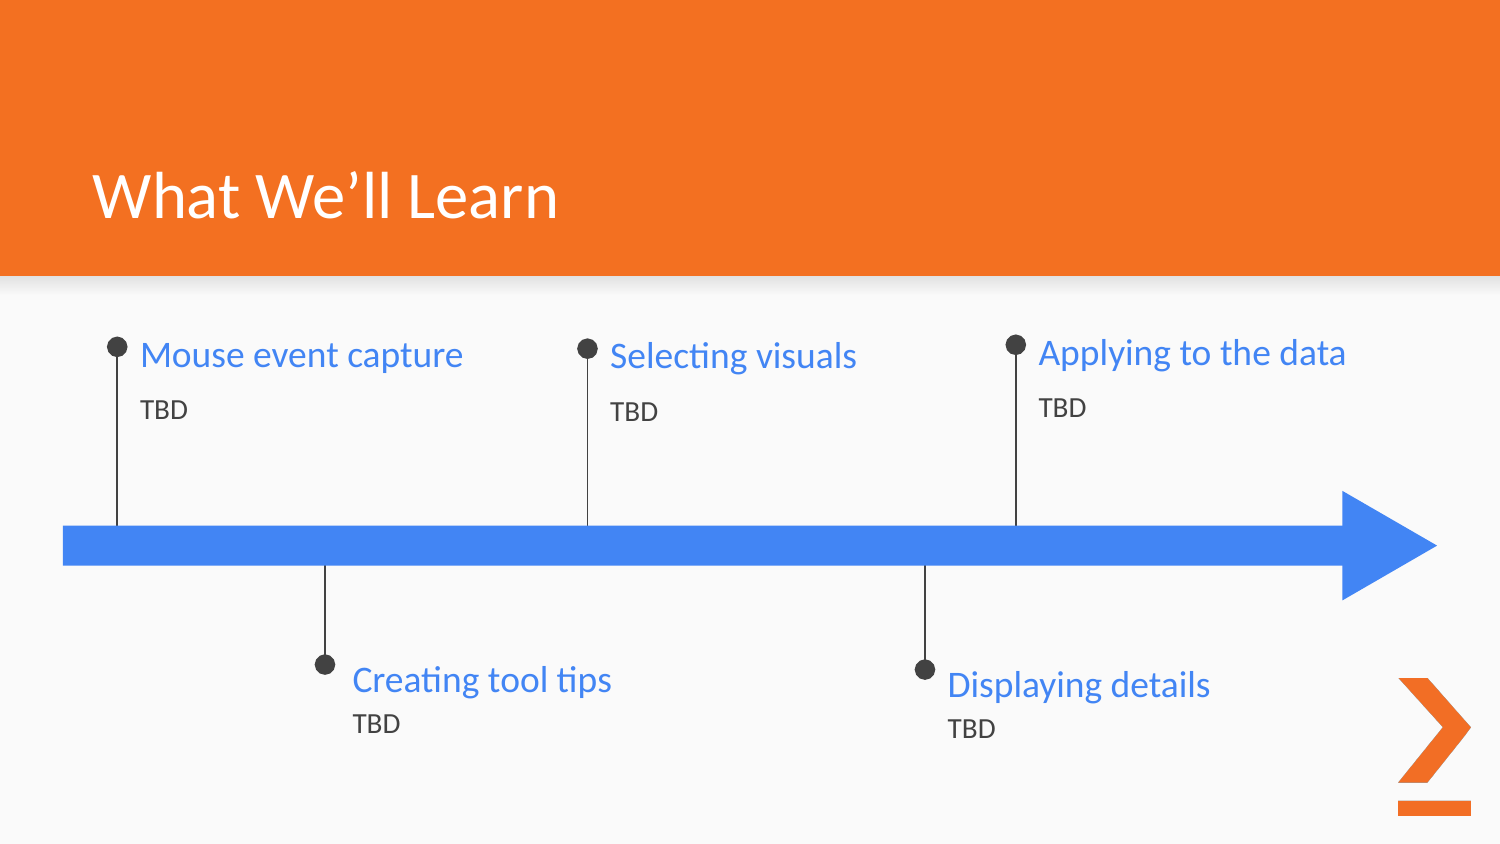

What We’ll Learn
Applying to the data
Mouse event capture
Selecting visuals
TBD
TBD
TBD

# Creating tool tips
Displaying details
TBD
TBD